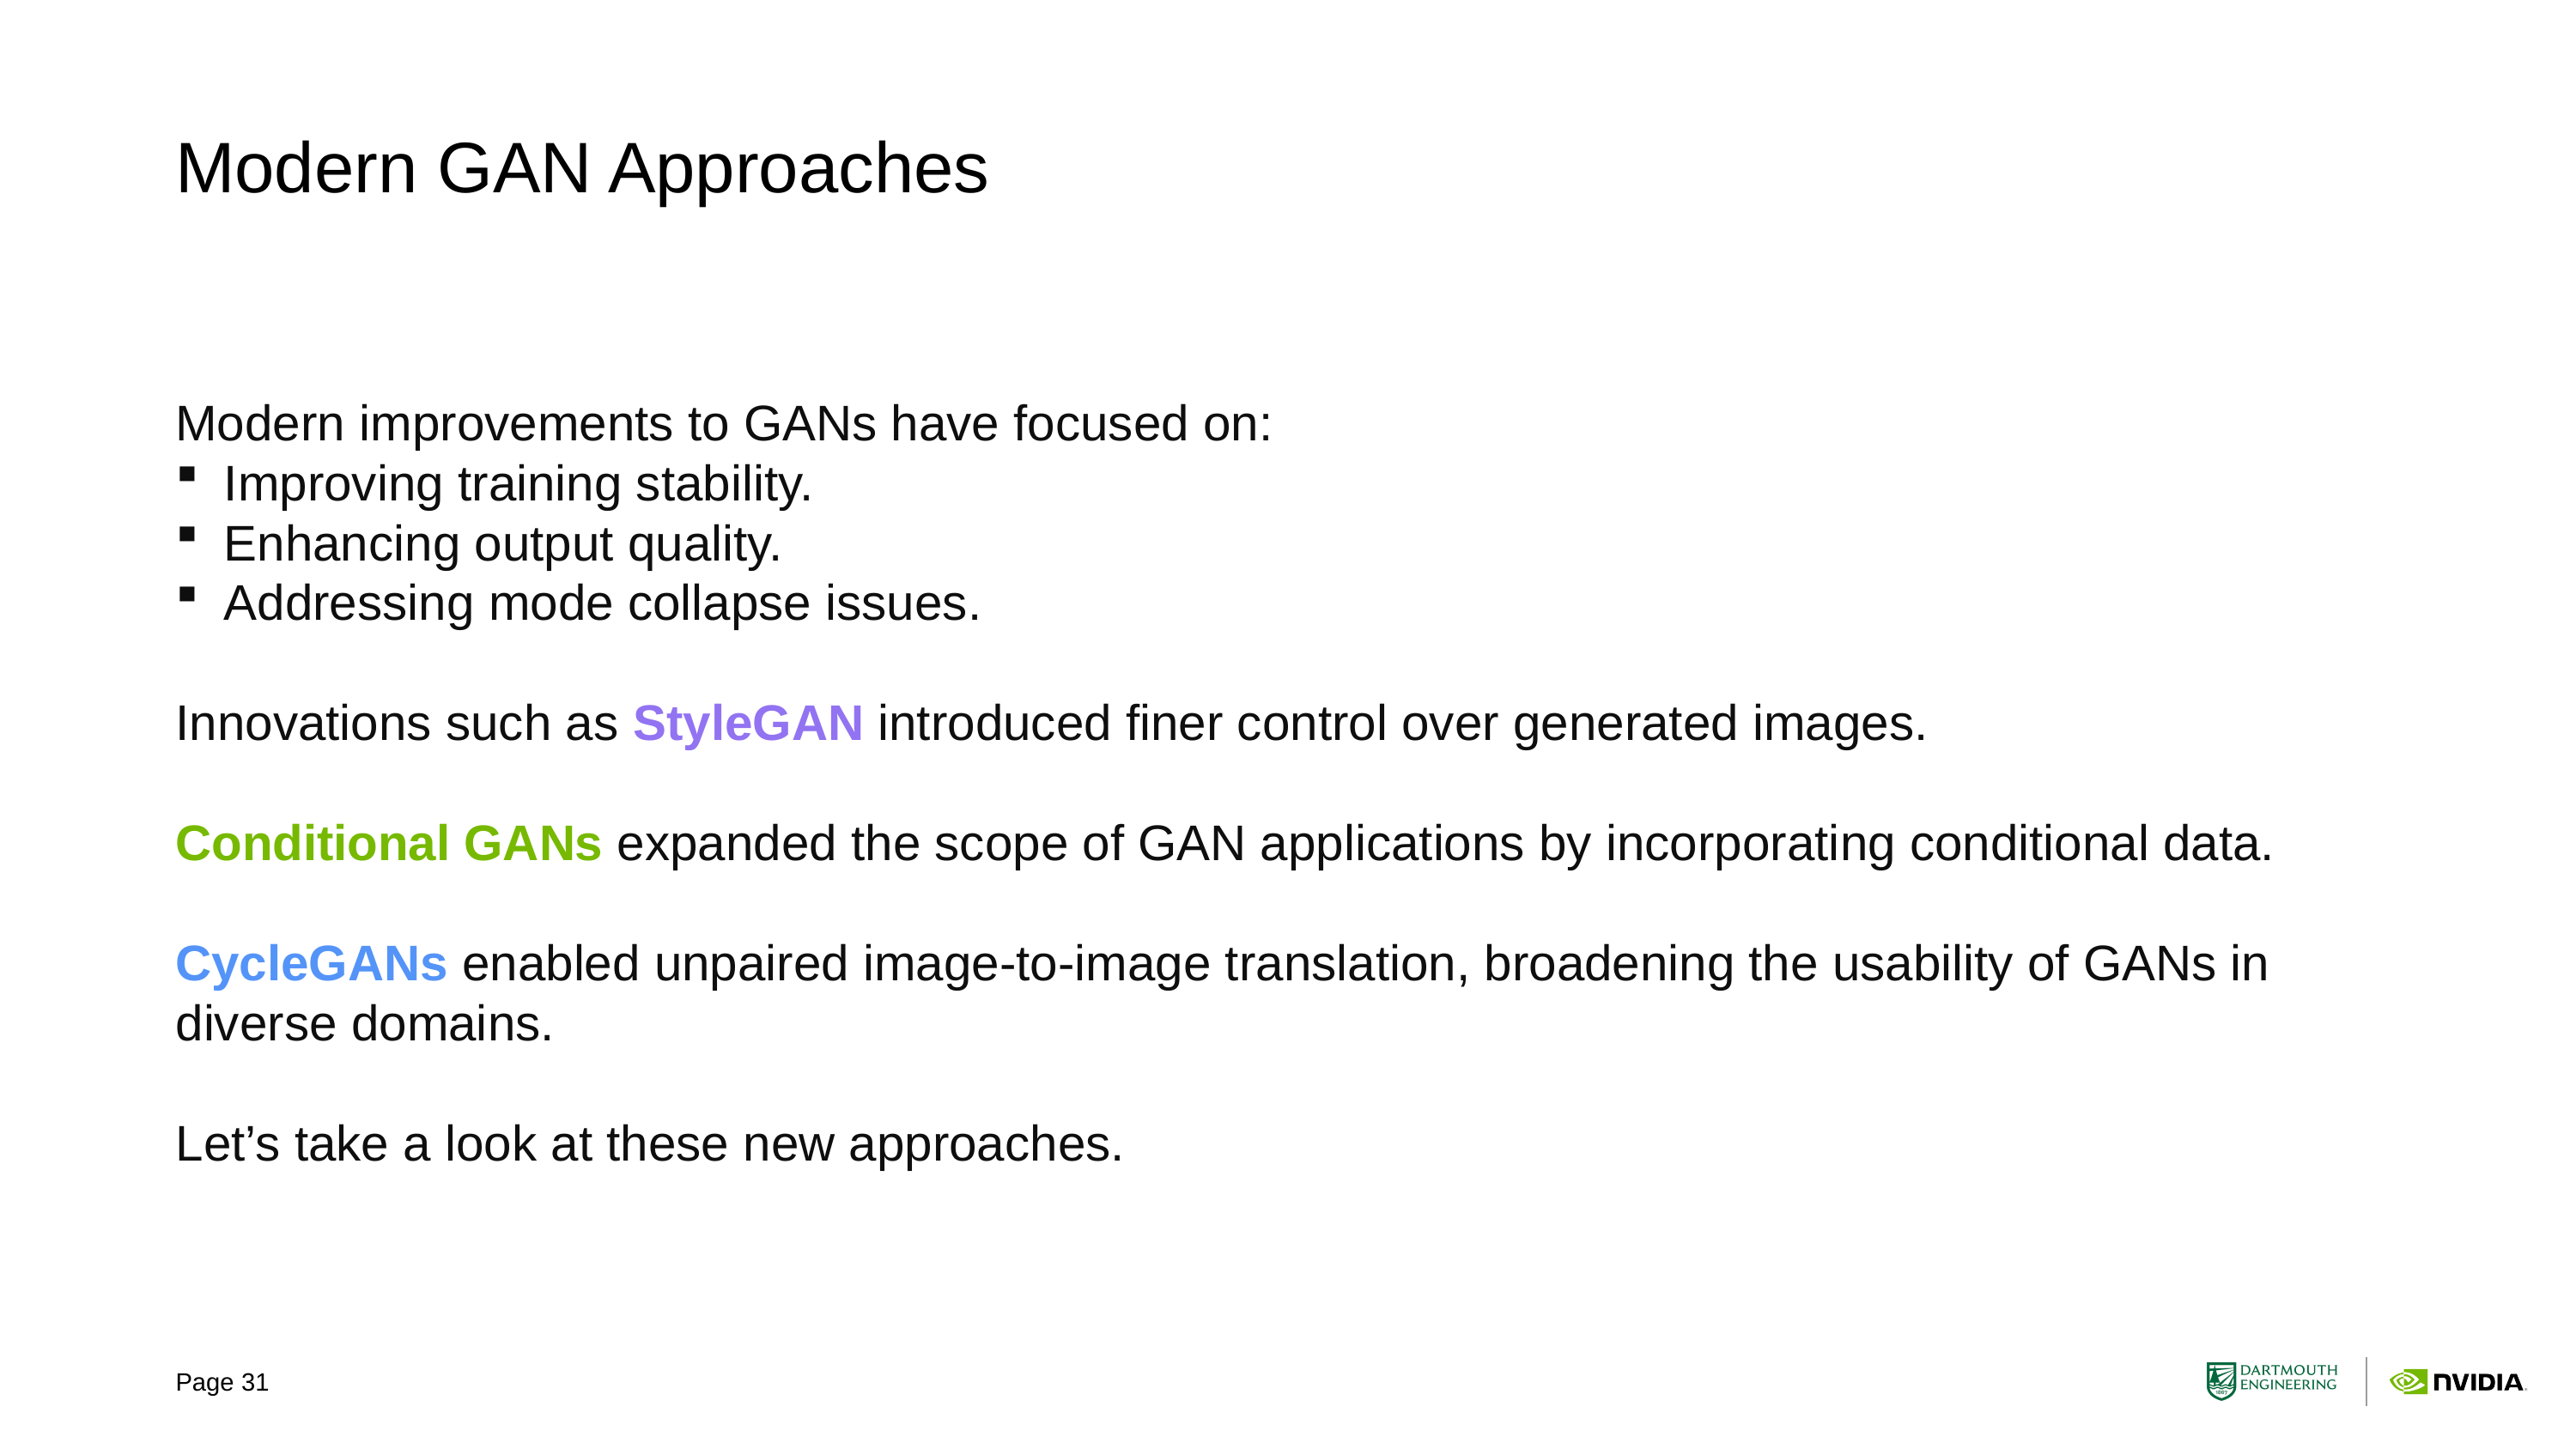

# Modern GAN Approaches
Modern improvements to GANs have focused on:
Improving training stability.
Enhancing output quality.
Addressing mode collapse issues.

Innovations such as StyleGAN introduced finer control over generated images.

Conditional GANs expanded the scope of GAN applications by incorporating conditional data.

CycleGANs enabled unpaired image-to-image translation, broadening the usability of GANs in diverse domains.

Let’s take a look at these new approaches.